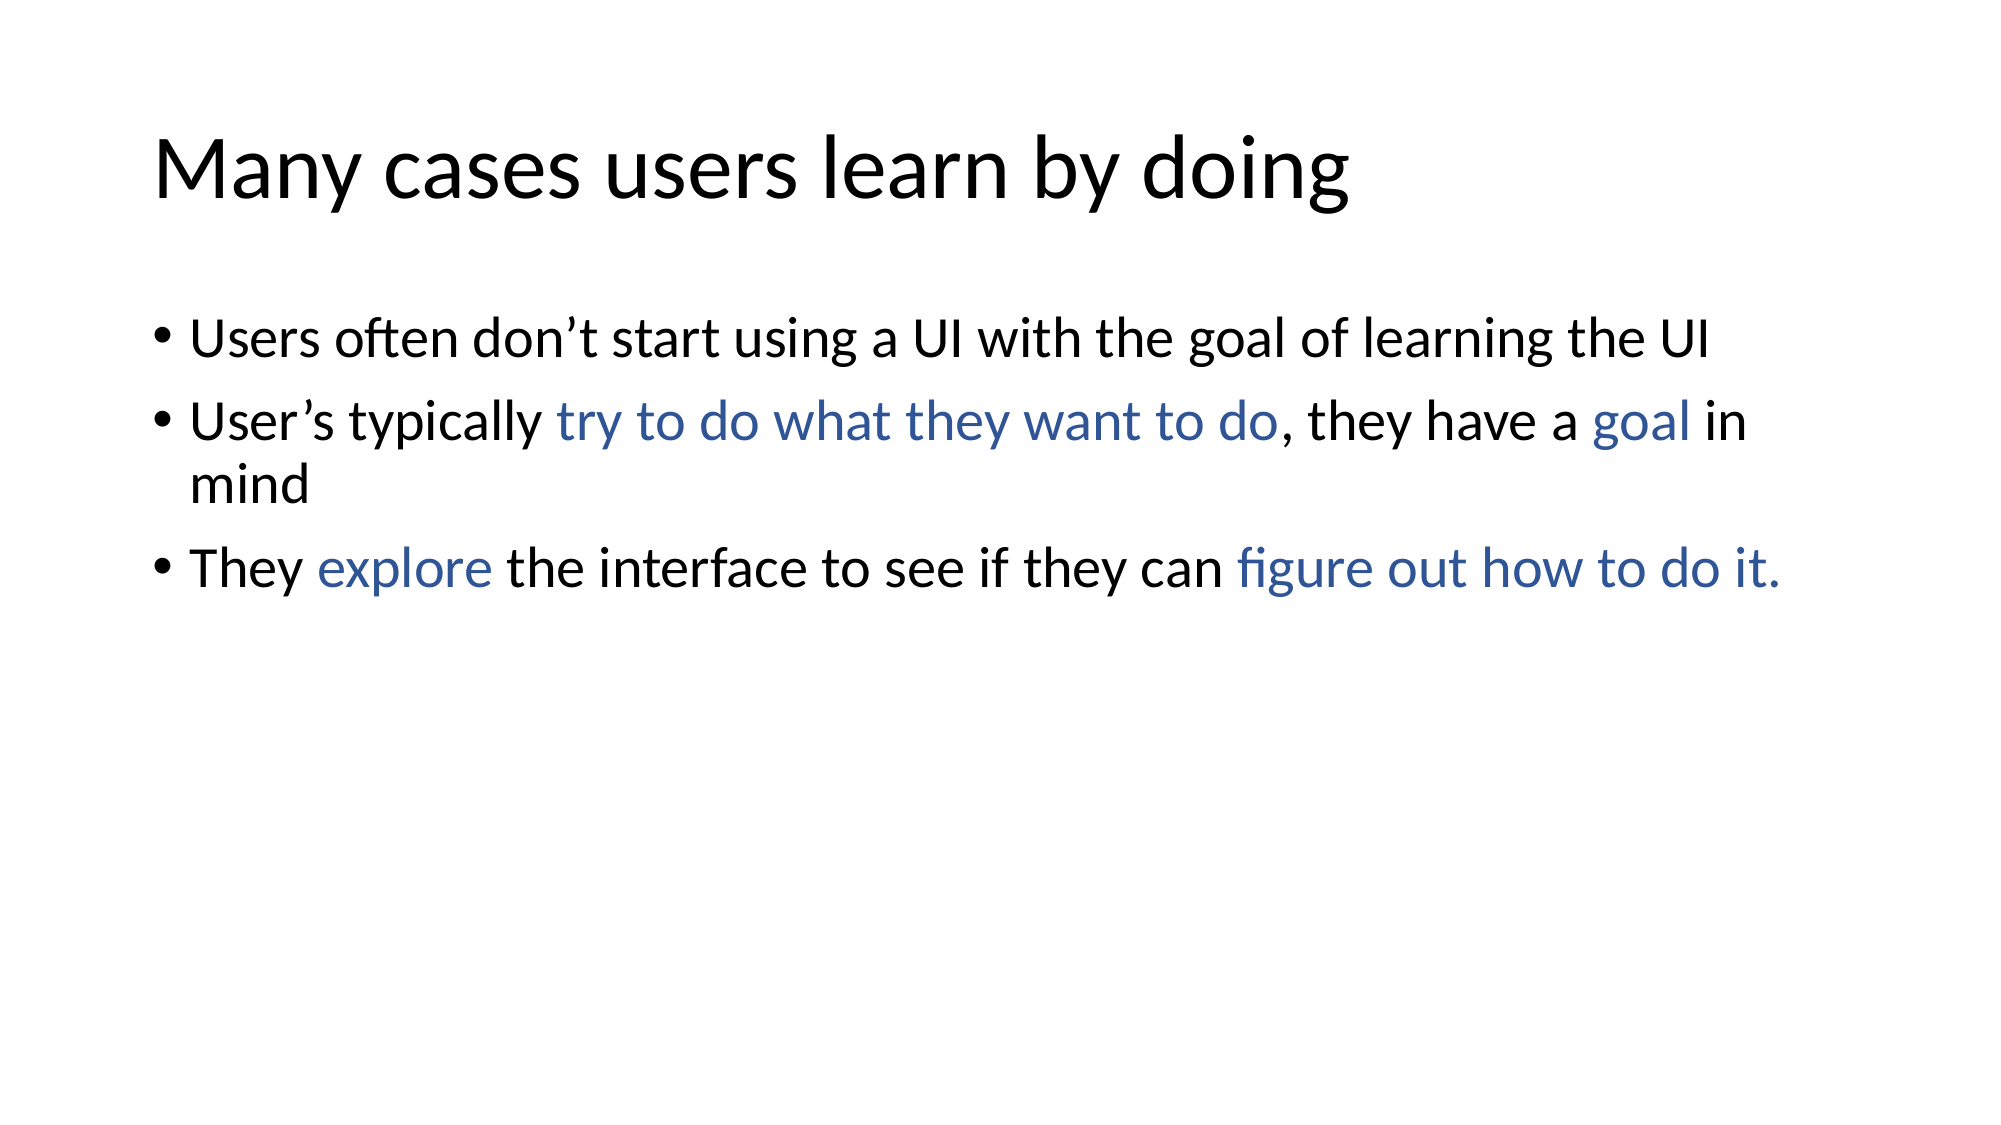

# Many cases users learn by doing
Users often don’t start using a UI with the goal of learning the UI
User’s typically try to do what they want to do, they have a goal in mind
They explore the interface to see if they can figure out how to do it.